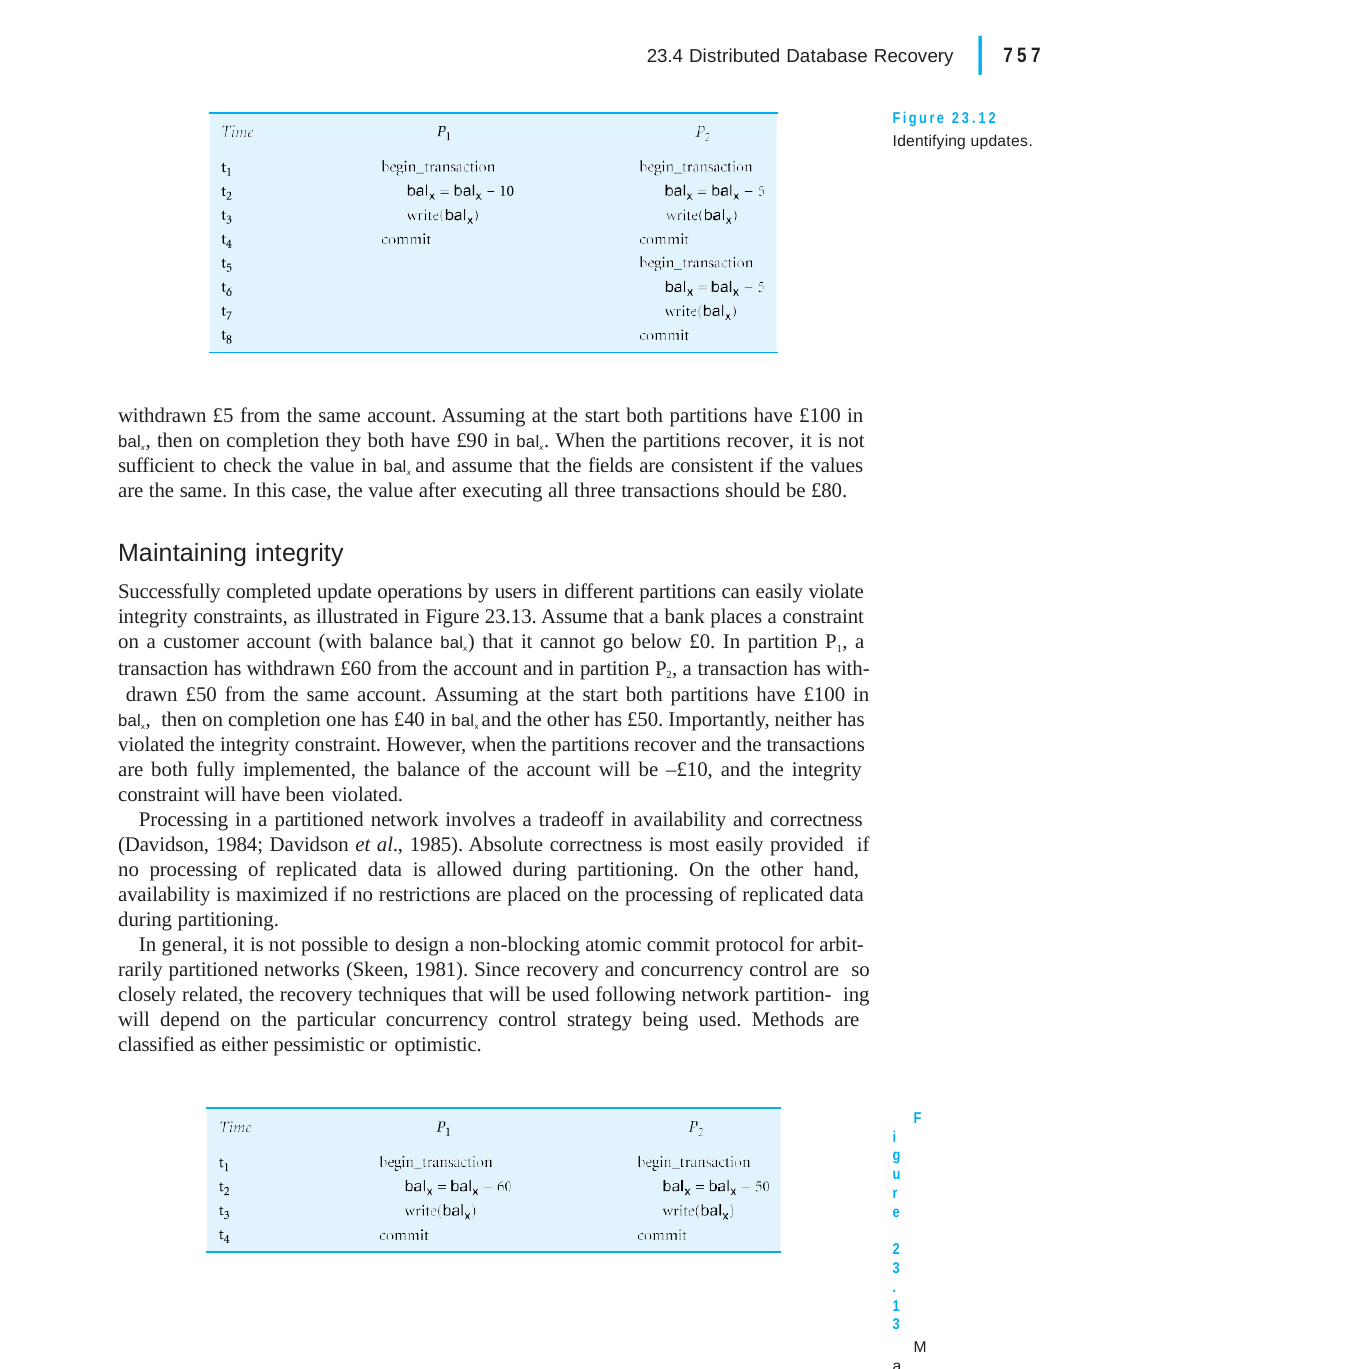

|
23.4 Distributed Database Recovery	757
Figure 23.12
Identifying updates.

withdrawn £5 from the same account. Assuming at the start both partitions have £100 in  balx, then on completion they both have £90 in balx. When the partitions recover, it is not  sufficient to check the value in balx and assume that the fields are consistent if the values  are the same. In this case, the value after executing all three transactions should be £80.

Maintaining integrity
Successfully completed update operations by users in different partitions can easily violate  integrity constraints, as illustrated in Figure 23.13. Assume that a bank places a constraint  on a customer account (with balance balx) that it cannot go below £0. In partition P1, a  transaction has withdrawn £60 from the account and in partition P2, a transaction has with-  drawn £50 from the same account. Assuming at the start both partitions have £100 in balx,  then on completion one has £40 in balx and the other has £50. Importantly, neither has  violated the integrity constraint. However, when the partitions recover and the transactions  are both fully implemented, the balance of the account will be –£10, and the integrity  constraint will have been violated.
Processing in a partitioned network involves a tradeoff in availability and correctness  (Davidson, 1984; Davidson et al., 1985). Absolute correctness is most easily provided  if no processing of replicated data is allowed during partitioning. On the other hand,  availability is maximized if no restrictions are placed on the processing of replicated data  during partitioning.
In general, it is not possible to design a non-blocking atomic commit protocol for arbit-  rarily partitioned networks (Skeen, 1981). Since recovery and concurrency control are  so closely related, the recovery techniques that will be used following network partition-  ing will depend on the particular concurrency control strategy being used. Methods are  classified as either pessimistic or optimistic.

Figure 23.13
Maintaining integrity.